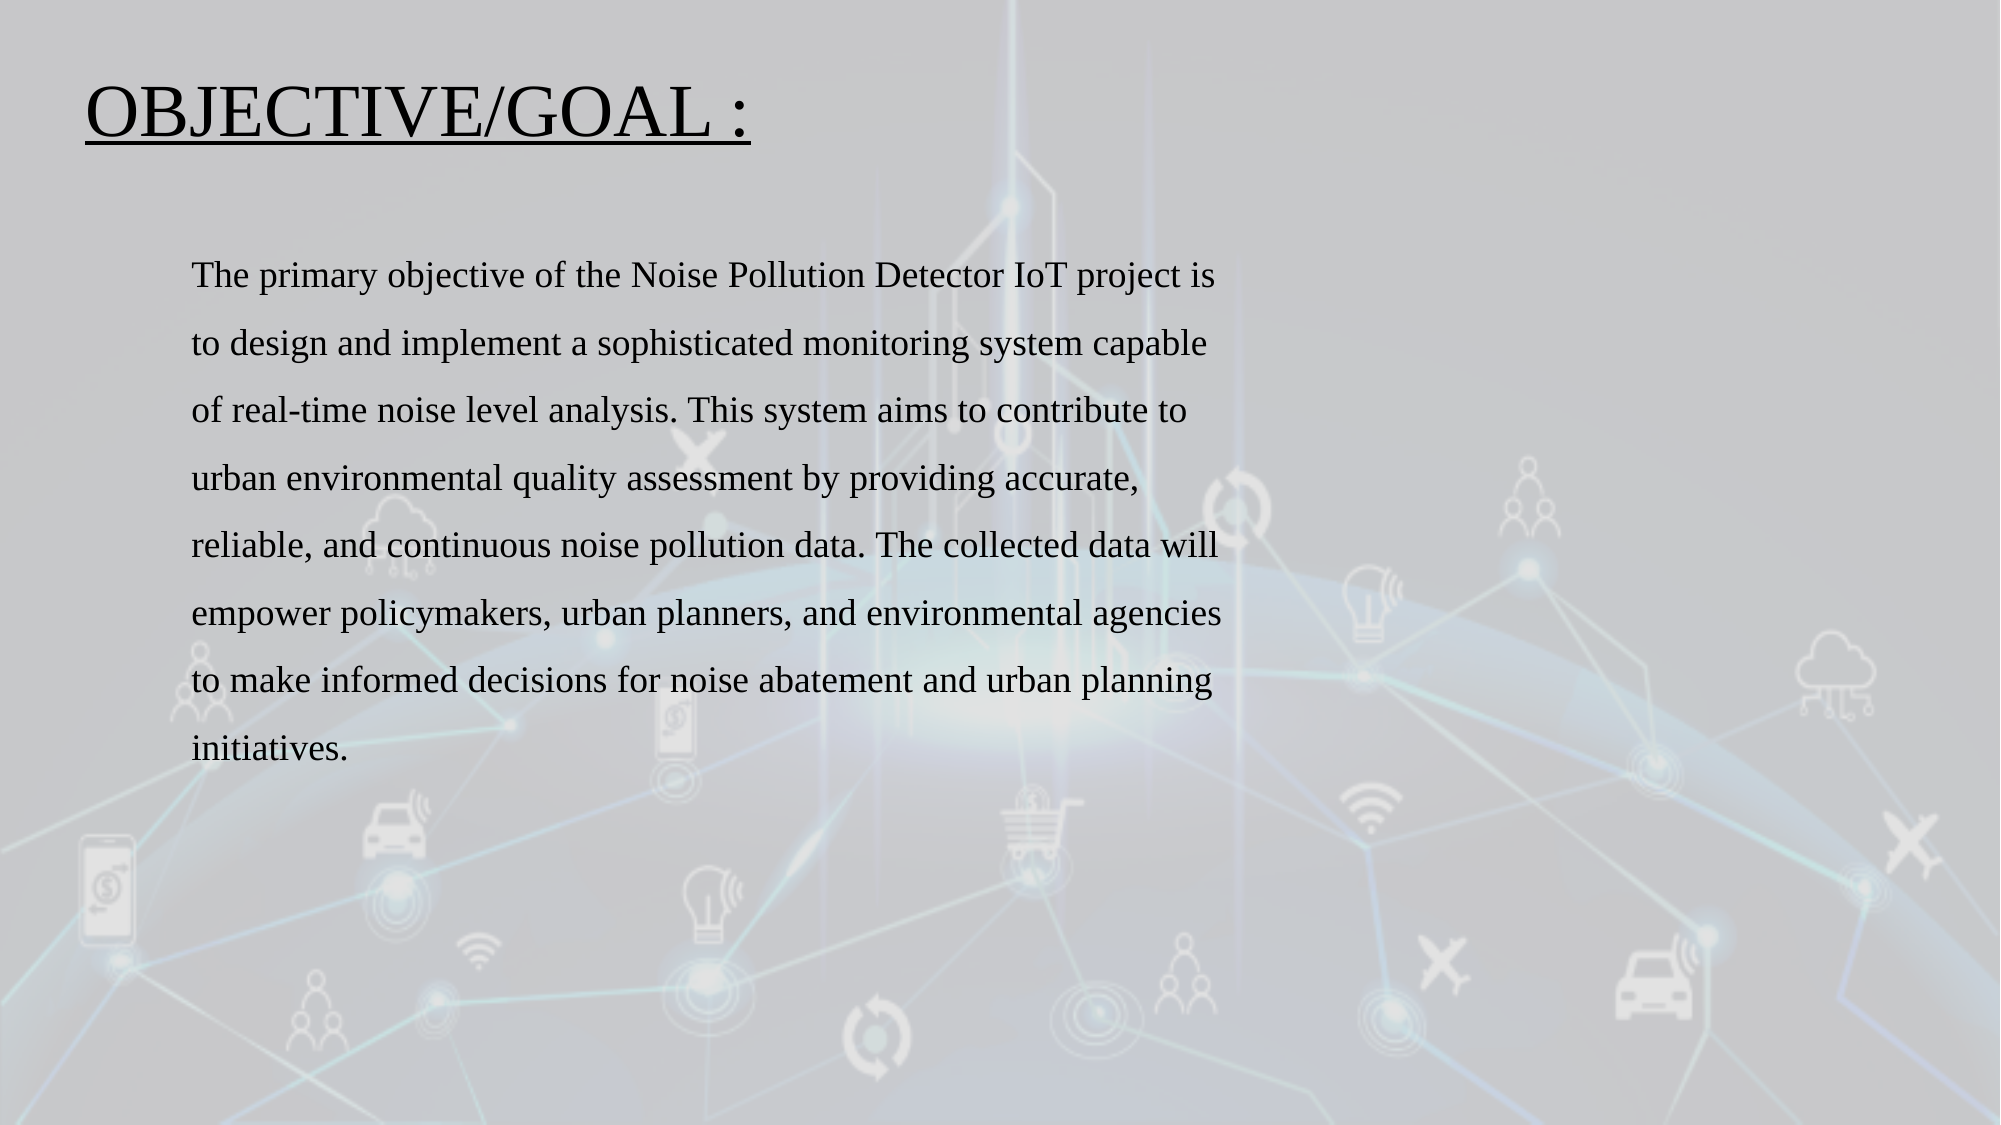

OBJECTIVE/GOAL :
The primary objective of the Noise Pollution Detector IoT project is to design and implement a sophisticated monitoring system capable of real-time noise level analysis. This system aims to contribute to urban environmental quality assessment by providing accurate, reliable, and continuous noise pollution data. The collected data will empower policymakers, urban planners, and environmental agencies to make informed decisions for noise abatement and urban planning initiatives.